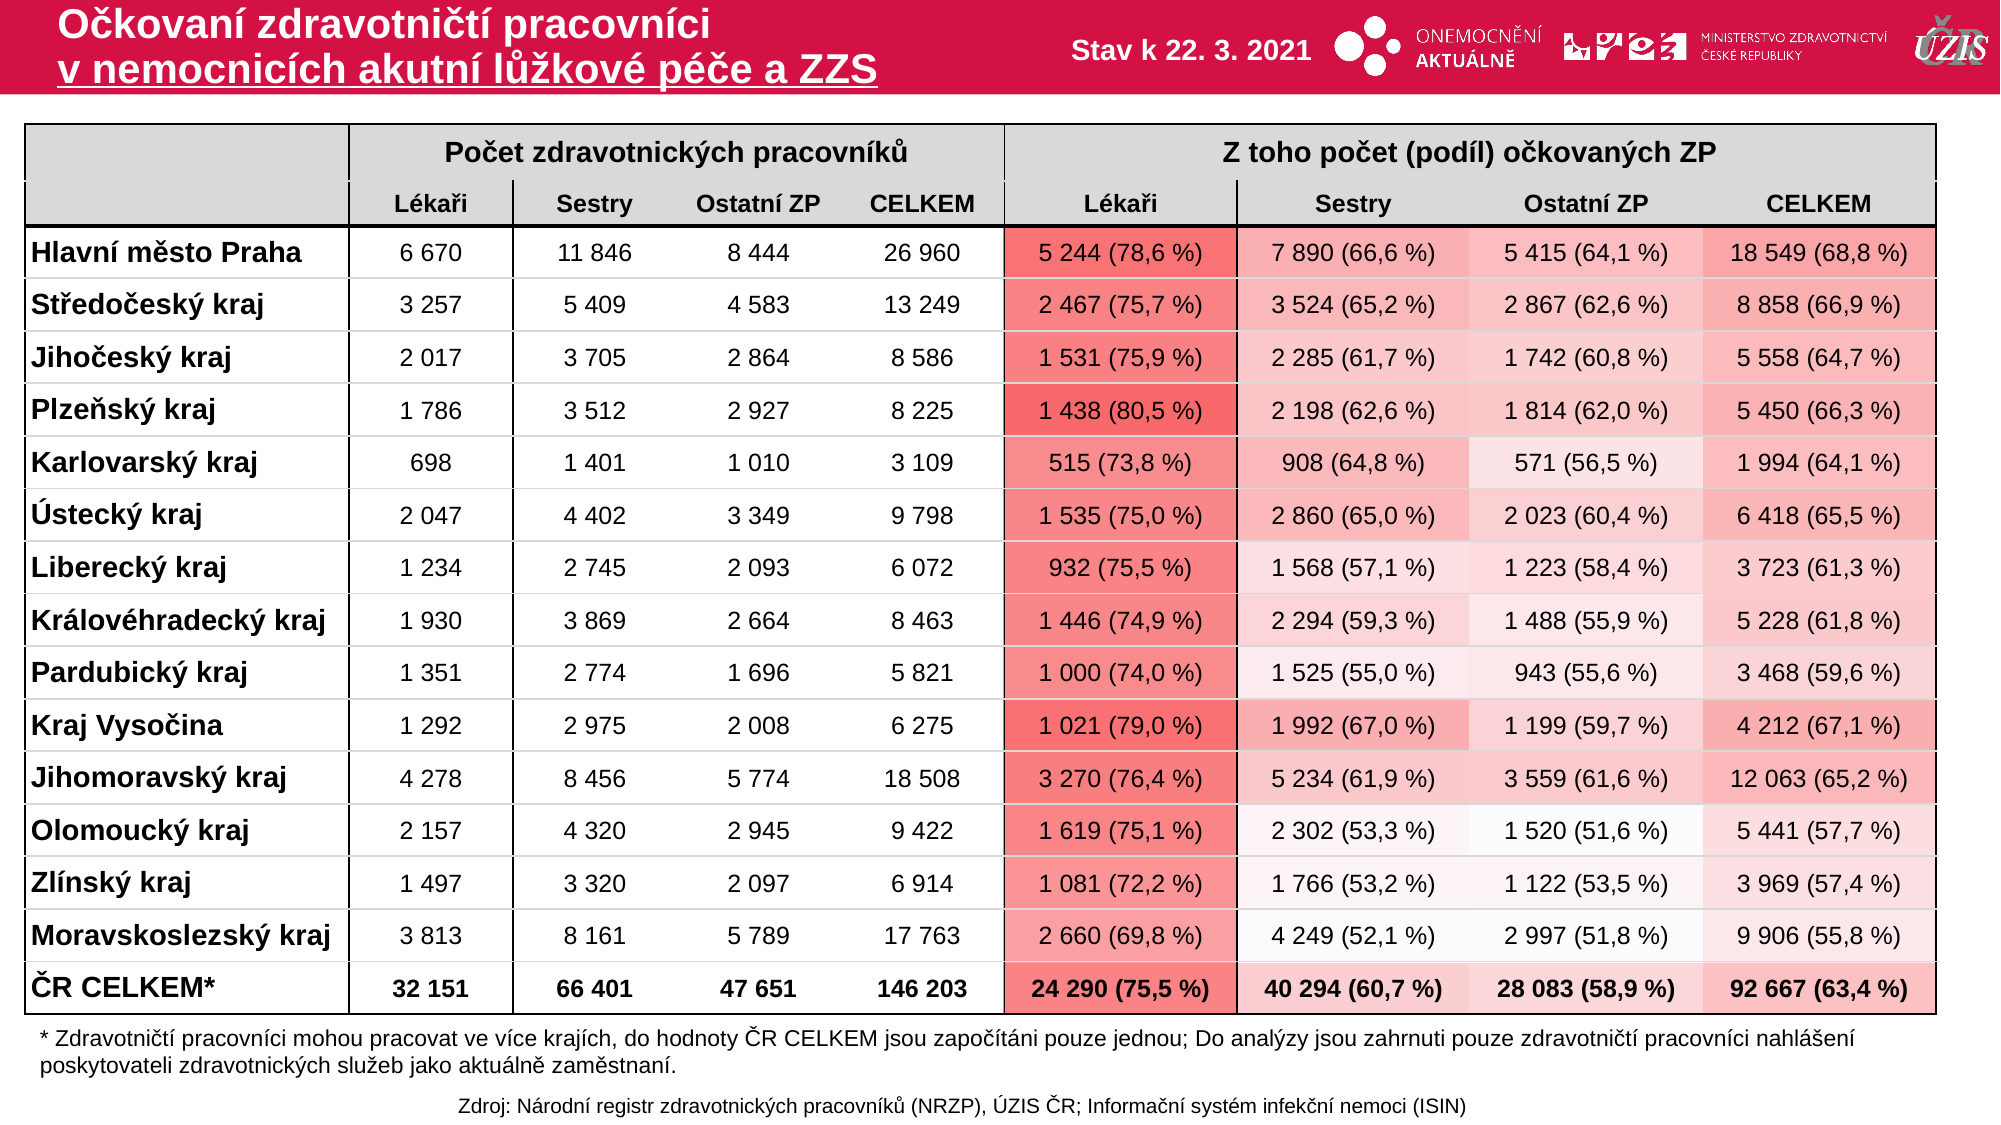

# Očkovaní zdravotničtí pracovníci v nemocnicích akutní lůžkové péče a ZZS
Stav k 22. 3. 2021
|  | Počet zdravotnických pracovníků |  |  |  | Z toho počet (podíl) očkovaných ZP |  |  |  |
| --- | --- | --- | --- | --- | --- | --- | --- | --- |
|  | Lékaři | Sestry | Ostatní ZP | CELKEM | Lékaři | Sestry | Ostatní ZP | CELKEM |
| Hlavní město Praha | 6 670 | 11 846 | 8 444 | 26 960 | 5 244 (78,6 %) | 7 890 (66,6 %) | 5 415 (64,1 %) | 18 549 (68,8 %) |
| Středočeský kraj | 3 257 | 5 409 | 4 583 | 13 249 | 2 467 (75,7 %) | 3 524 (65,2 %) | 2 867 (62,6 %) | 8 858 (66,9 %) |
| Jihočeský kraj | 2 017 | 3 705 | 2 864 | 8 586 | 1 531 (75,9 %) | 2 285 (61,7 %) | 1 742 (60,8 %) | 5 558 (64,7 %) |
| Plzeňský kraj | 1 786 | 3 512 | 2 927 | 8 225 | 1 438 (80,5 %) | 2 198 (62,6 %) | 1 814 (62,0 %) | 5 450 (66,3 %) |
| Karlovarský kraj | 698 | 1 401 | 1 010 | 3 109 | 515 (73,8 %) | 908 (64,8 %) | 571 (56,5 %) | 1 994 (64,1 %) |
| Ústecký kraj | 2 047 | 4 402 | 3 349 | 9 798 | 1 535 (75,0 %) | 2 860 (65,0 %) | 2 023 (60,4 %) | 6 418 (65,5 %) |
| Liberecký kraj | 1 234 | 2 745 | 2 093 | 6 072 | 932 (75,5 %) | 1 568 (57,1 %) | 1 223 (58,4 %) | 3 723 (61,3 %) |
| Královéhradecký kraj | 1 930 | 3 869 | 2 664 | 8 463 | 1 446 (74,9 %) | 2 294 (59,3 %) | 1 488 (55,9 %) | 5 228 (61,8 %) |
| Pardubický kraj | 1 351 | 2 774 | 1 696 | 5 821 | 1 000 (74,0 %) | 1 525 (55,0 %) | 943 (55,6 %) | 3 468 (59,6 %) |
| Kraj Vysočina | 1 292 | 2 975 | 2 008 | 6 275 | 1 021 (79,0 %) | 1 992 (67,0 %) | 1 199 (59,7 %) | 4 212 (67,1 %) |
| Jihomoravský kraj | 4 278 | 8 456 | 5 774 | 18 508 | 3 270 (76,4 %) | 5 234 (61,9 %) | 3 559 (61,6 %) | 12 063 (65,2 %) |
| Olomoucký kraj | 2 157 | 4 320 | 2 945 | 9 422 | 1 619 (75,1 %) | 2 302 (53,3 %) | 1 520 (51,6 %) | 5 441 (57,7 %) |
| Zlínský kraj | 1 497 | 3 320 | 2 097 | 6 914 | 1 081 (72,2 %) | 1 766 (53,2 %) | 1 122 (53,5 %) | 3 969 (57,4 %) |
| Moravskoslezský kraj | 3 813 | 8 161 | 5 789 | 17 763 | 2 660 (69,8 %) | 4 249 (52,1 %) | 2 997 (51,8 %) | 9 906 (55,8 %) |
| ČR CELKEM\* | 32 151 | 66 401 | 47 651 | 146 203 | 24 290 (75,5 %) | 40 294 (60,7 %) | 28 083 (58,9 %) | 92 667 (63,4 %) |
|  |  |  |  |
| --- | --- | --- | --- |
|  |  |  |  |
|  |  |  |  |
|  |  |  |  |
|  |  |  |  |
|  |  |  |  |
|  |  |  |  |
|  |  |  |  |
|  |  |  |  |
|  |  |  |  |
|  |  |  |  |
|  |  |  |  |
|  |  |  |  |
|  |  |  |  |
|  |  |  |  |
* Zdravotničtí pracovníci mohou pracovat ve více krajích, do hodnoty ČR CELKEM jsou započítáni pouze jednou; Do analýzy jsou zahrnuti pouze zdravotničtí pracovníci nahlášení poskytovateli zdravotnických služeb jako aktuálně zaměstnaní.
Zdroj: Národní registr zdravotnických pracovníků (NRZP), ÚZIS ČR; Informační systém infekční nemoci (ISIN)